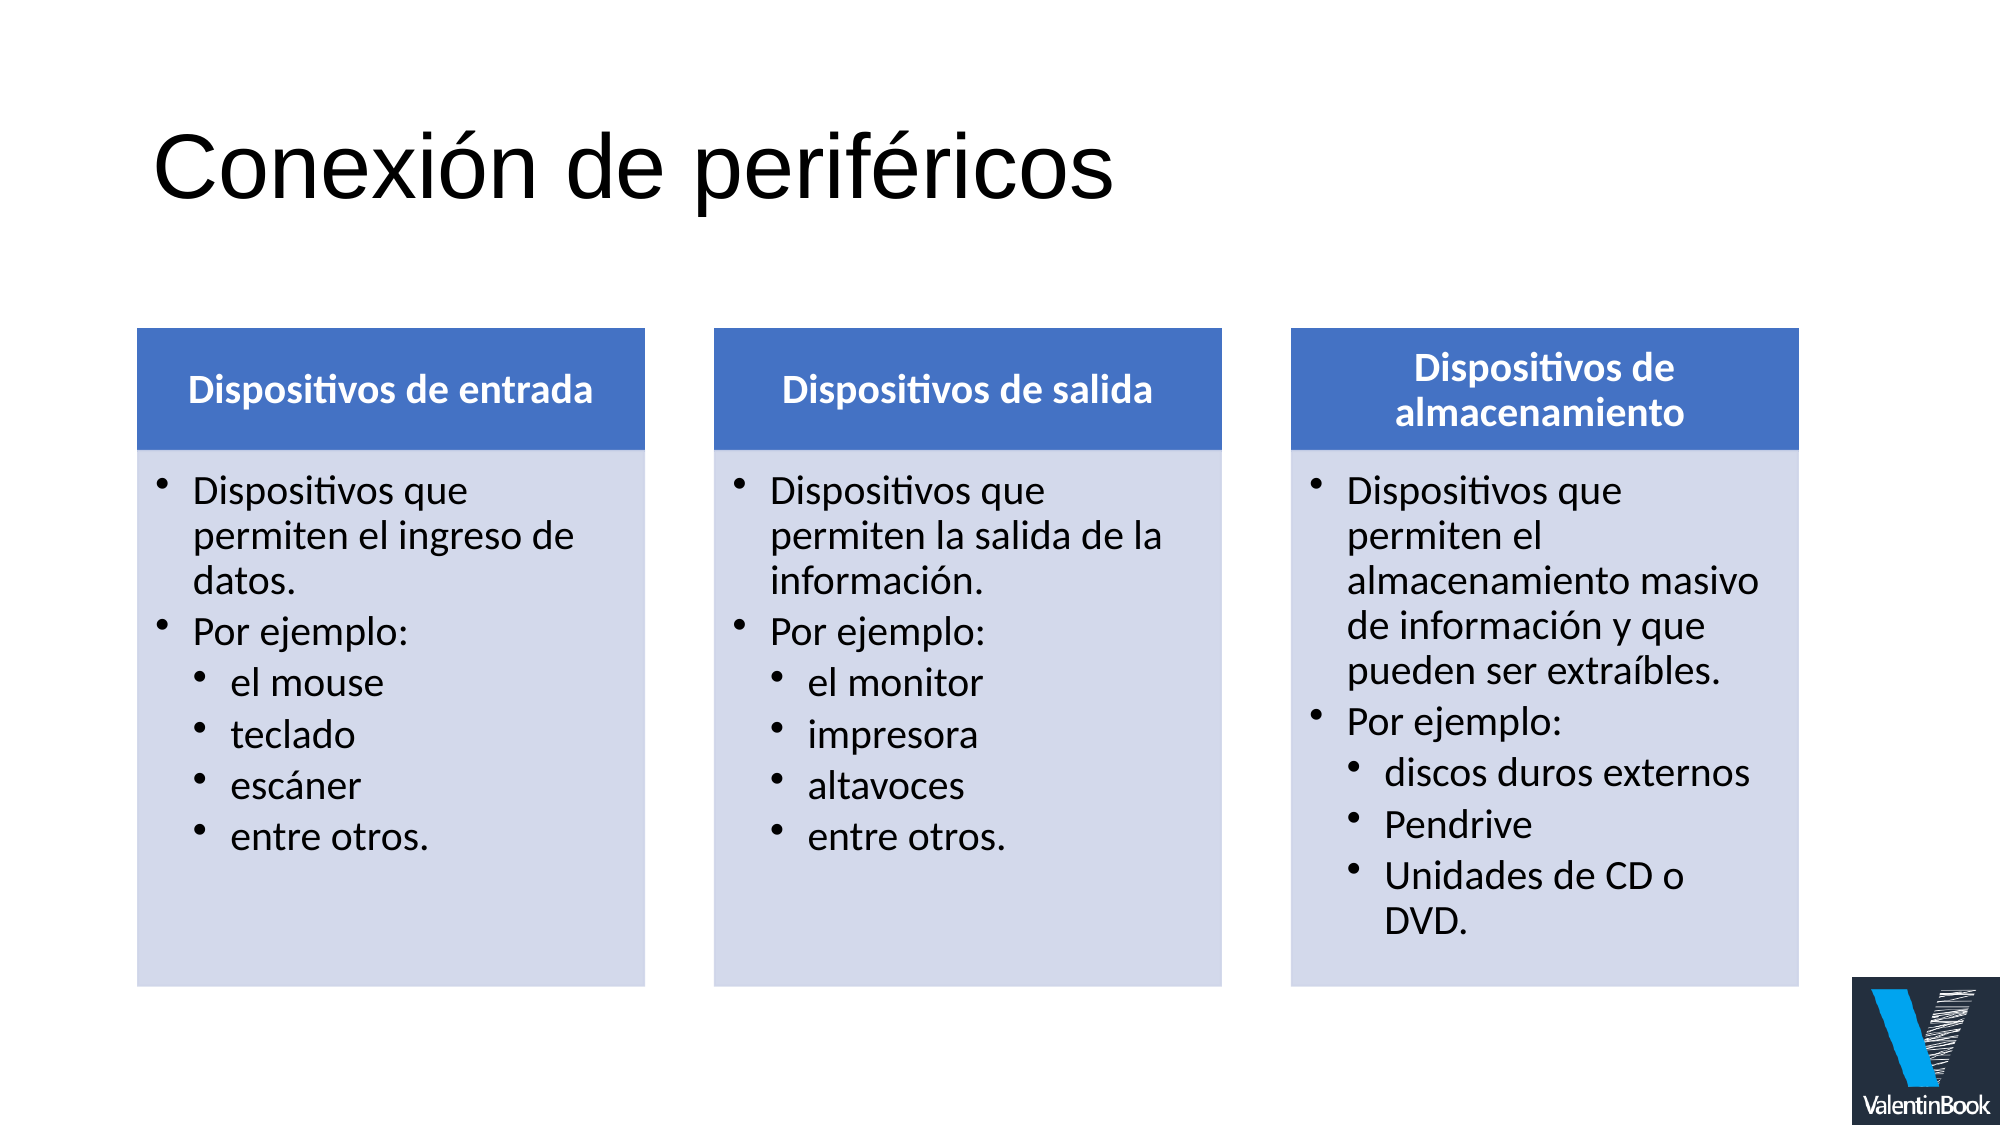

# Conexión de periféricos
Dispositivos de entrada
Dispositivos que permiten el ingreso de datos.
Por ejemplo:
el mouse
teclado
escáner
entre otros.
Dispositivos de salida
Dispositivos que permiten la salida de la información.
Por ejemplo:
el monitor
impresora
altavoces
entre otros.
Dispositivos de almacenamiento
Dispositivos que permiten el almacenamiento masivo de información y que pueden ser extraíbles.
Por ejemplo:
discos duros externos
Pendrive
Unidades de CD o DVD.